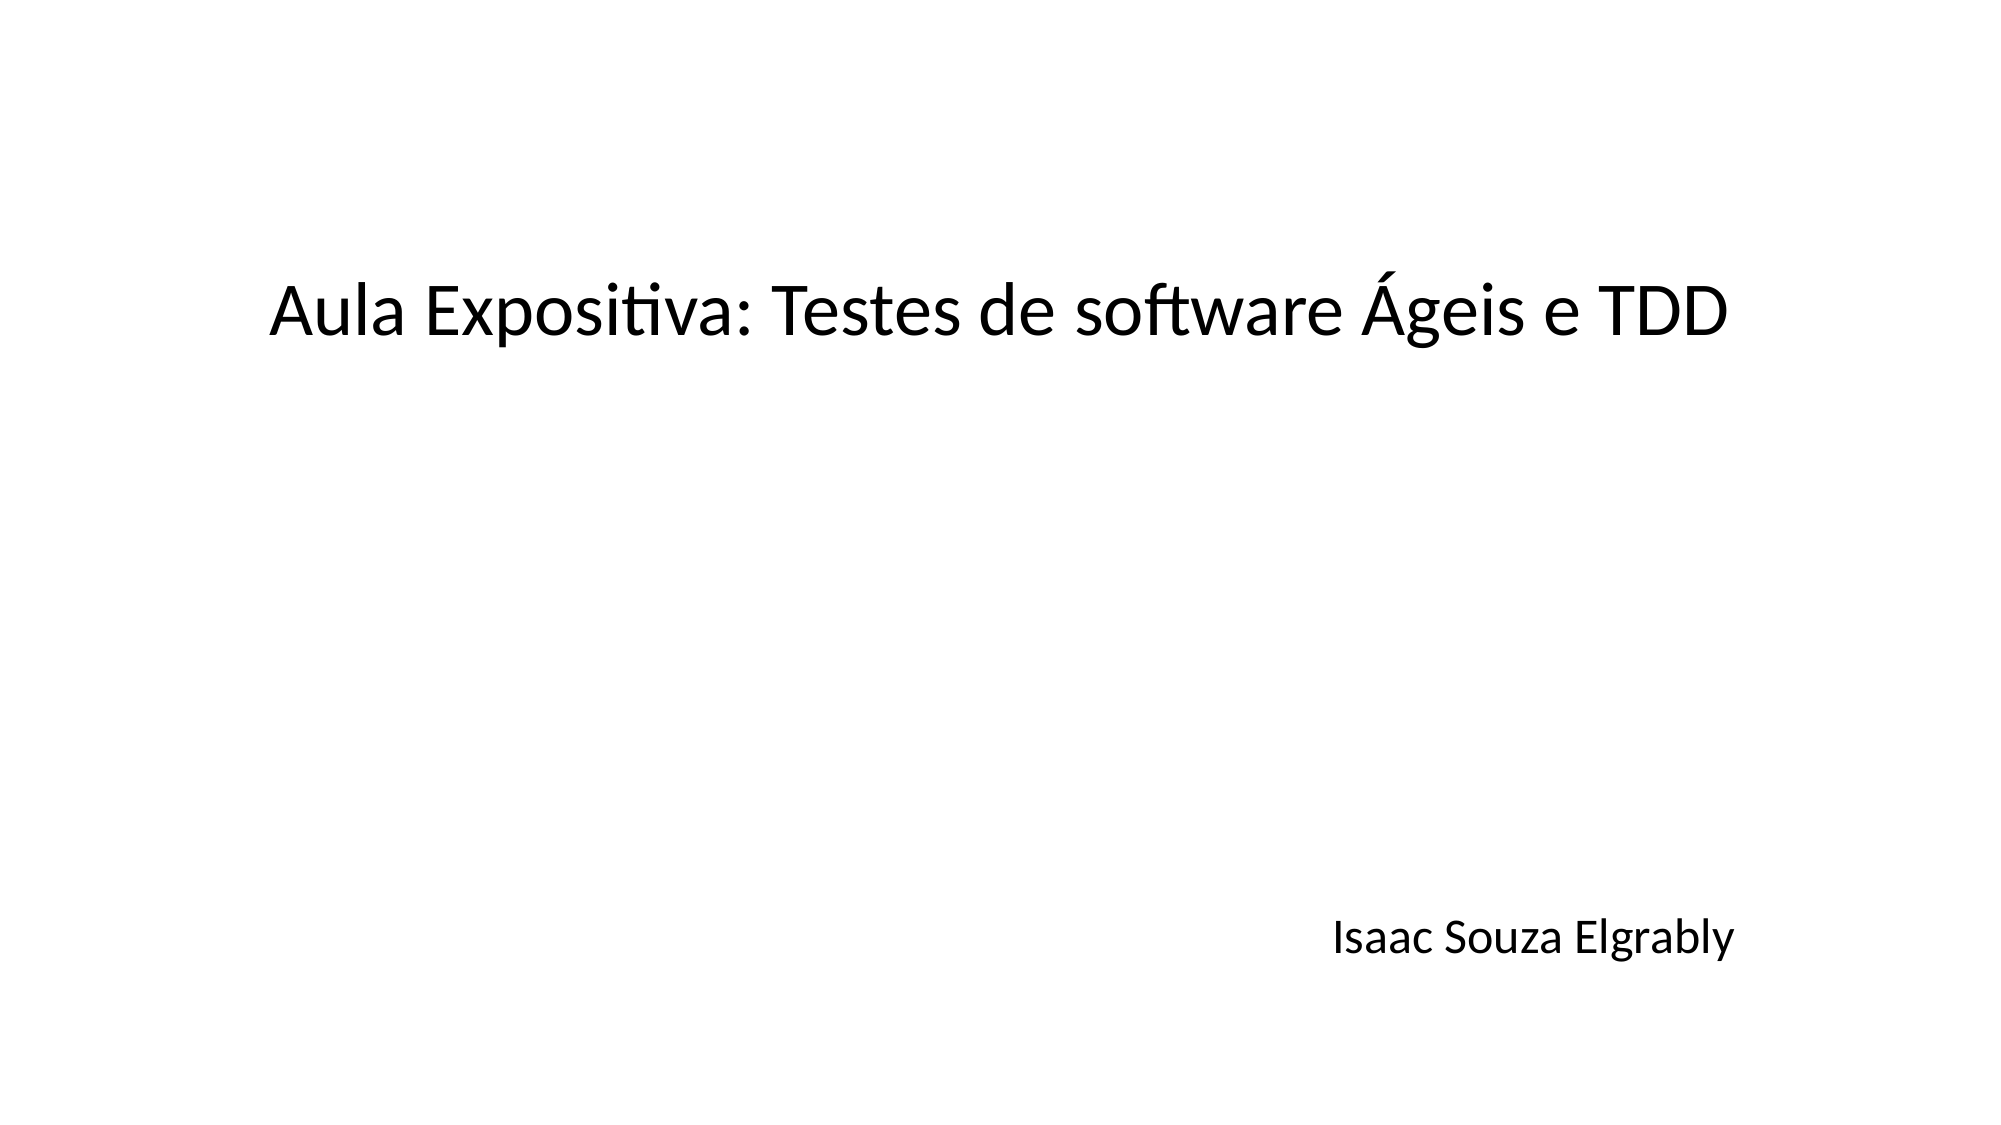

# Aula Expositiva: Testes de software Ágeis e TDD
Isaac Souza Elgrably